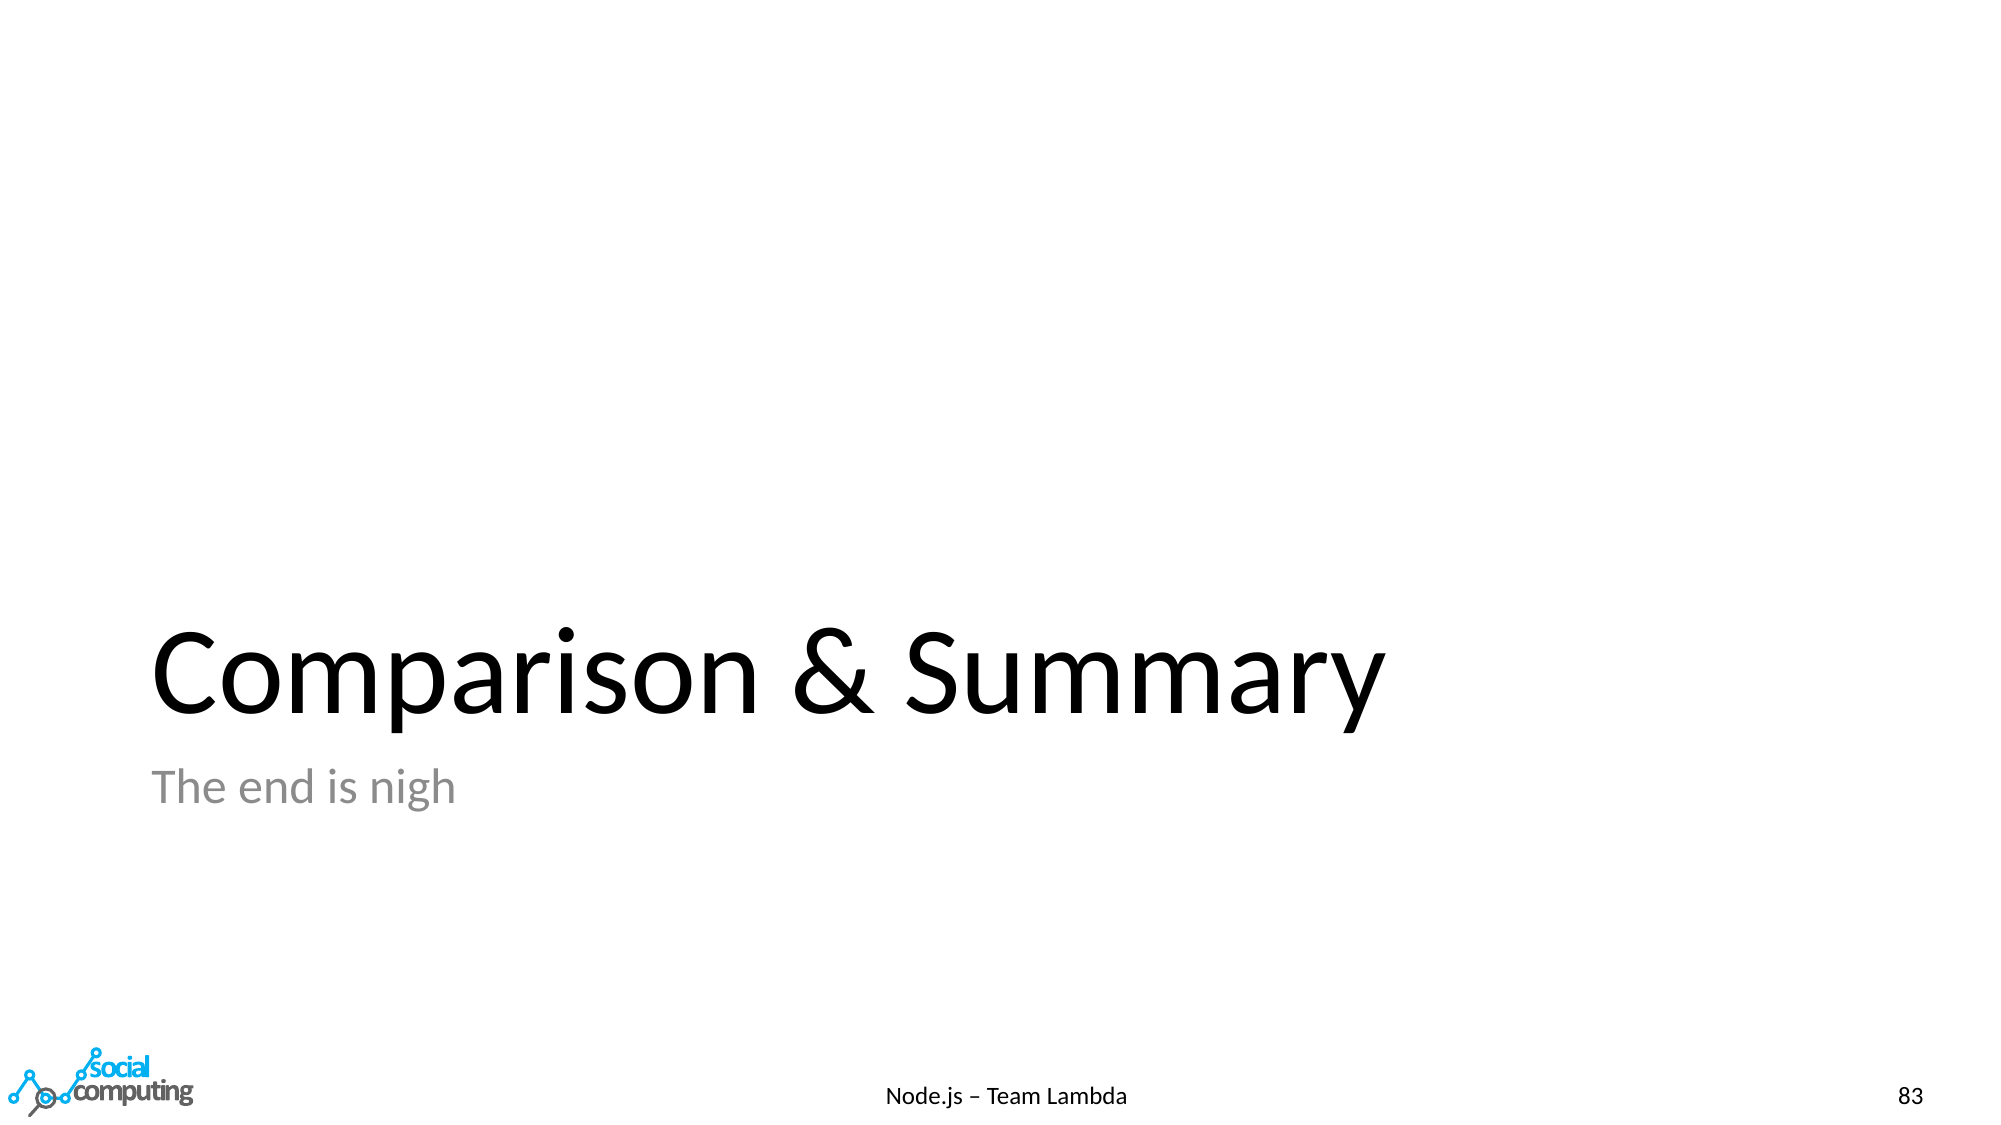

# Comparison & Summary
The end is nigh
Node.js – Team Lambda
83